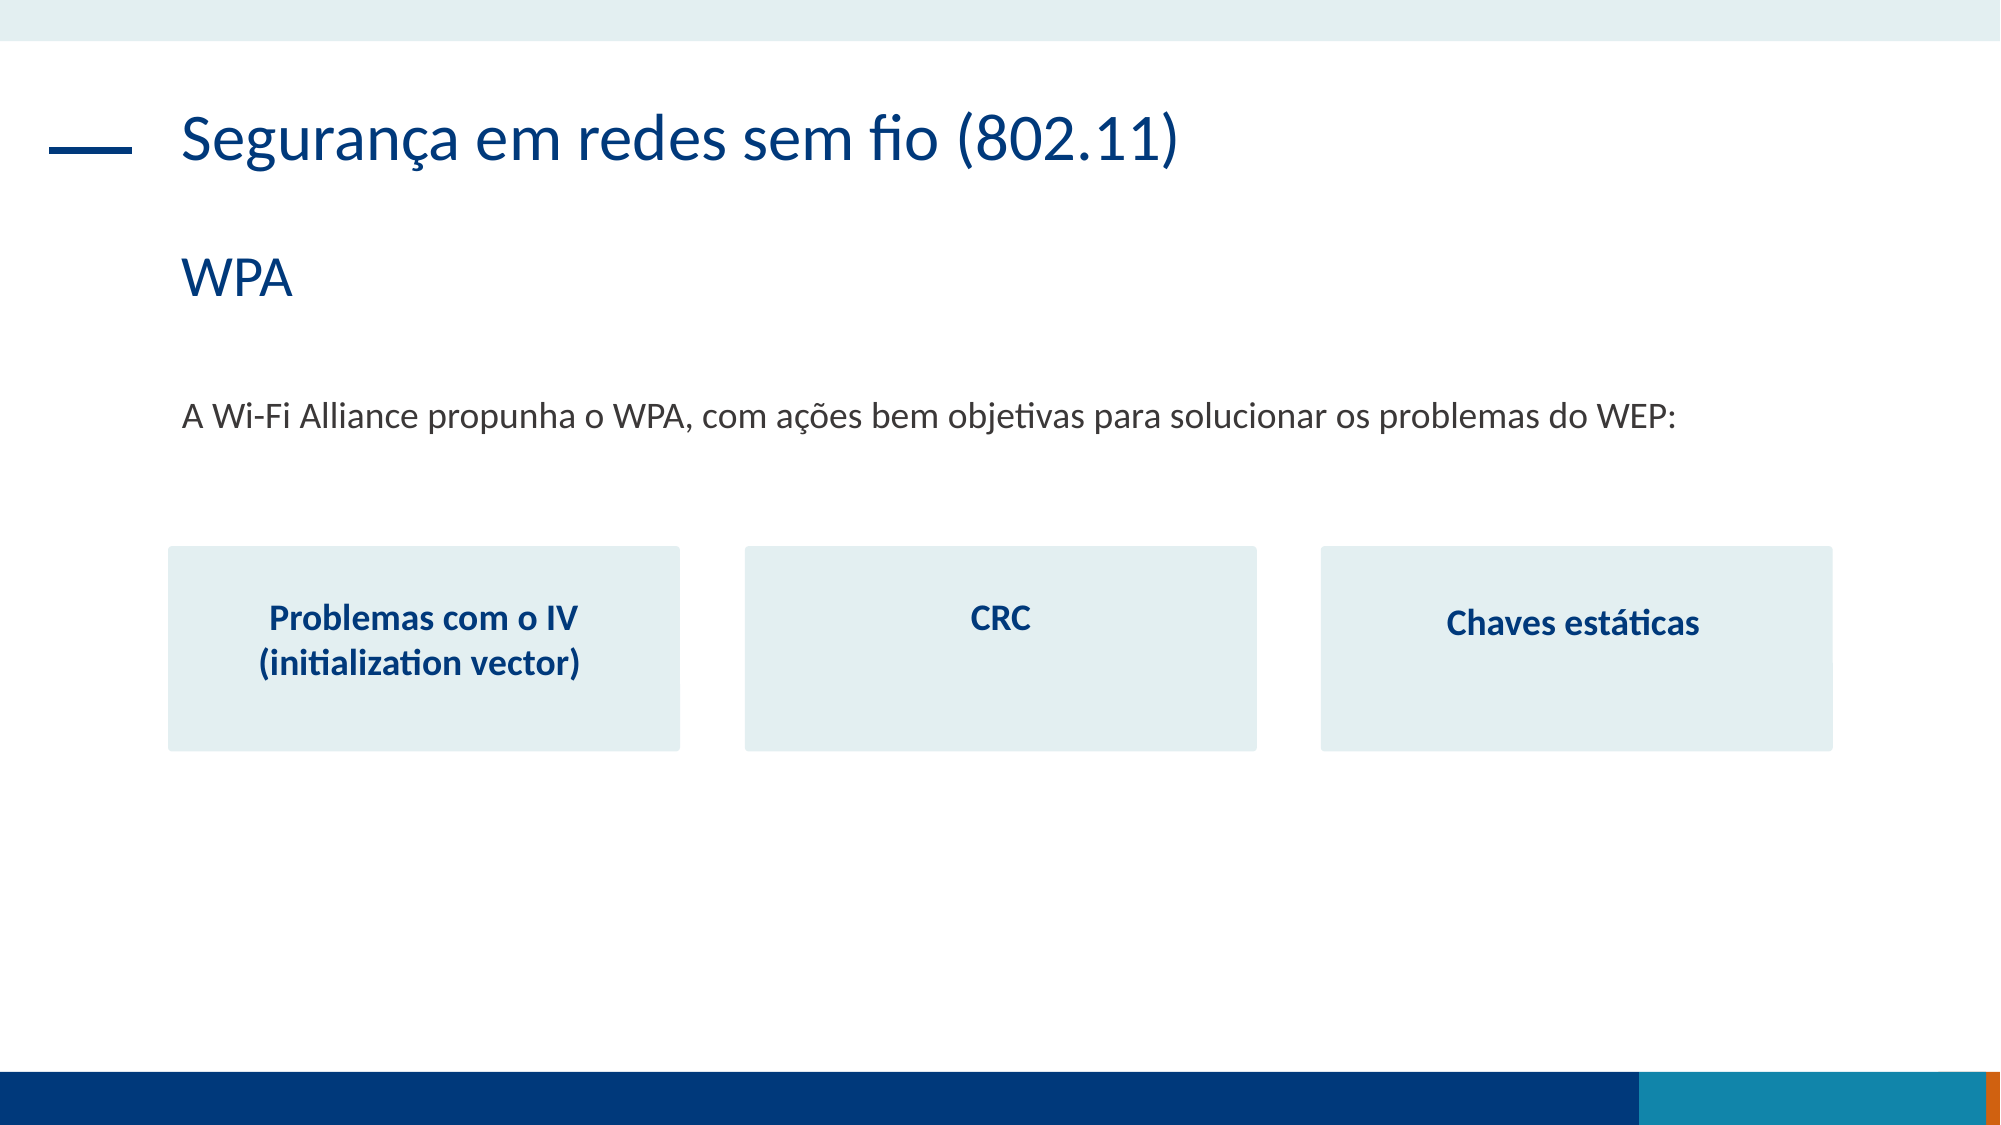

Segurança em redes sem fio (802.11)

WPA

A Wi-Fi Alliance propunha o WPA, com ações bem objetivas para solucionar os problemas do WEP:

Problemas com o IV (initialization vector)

CRC

Chaves estáticas